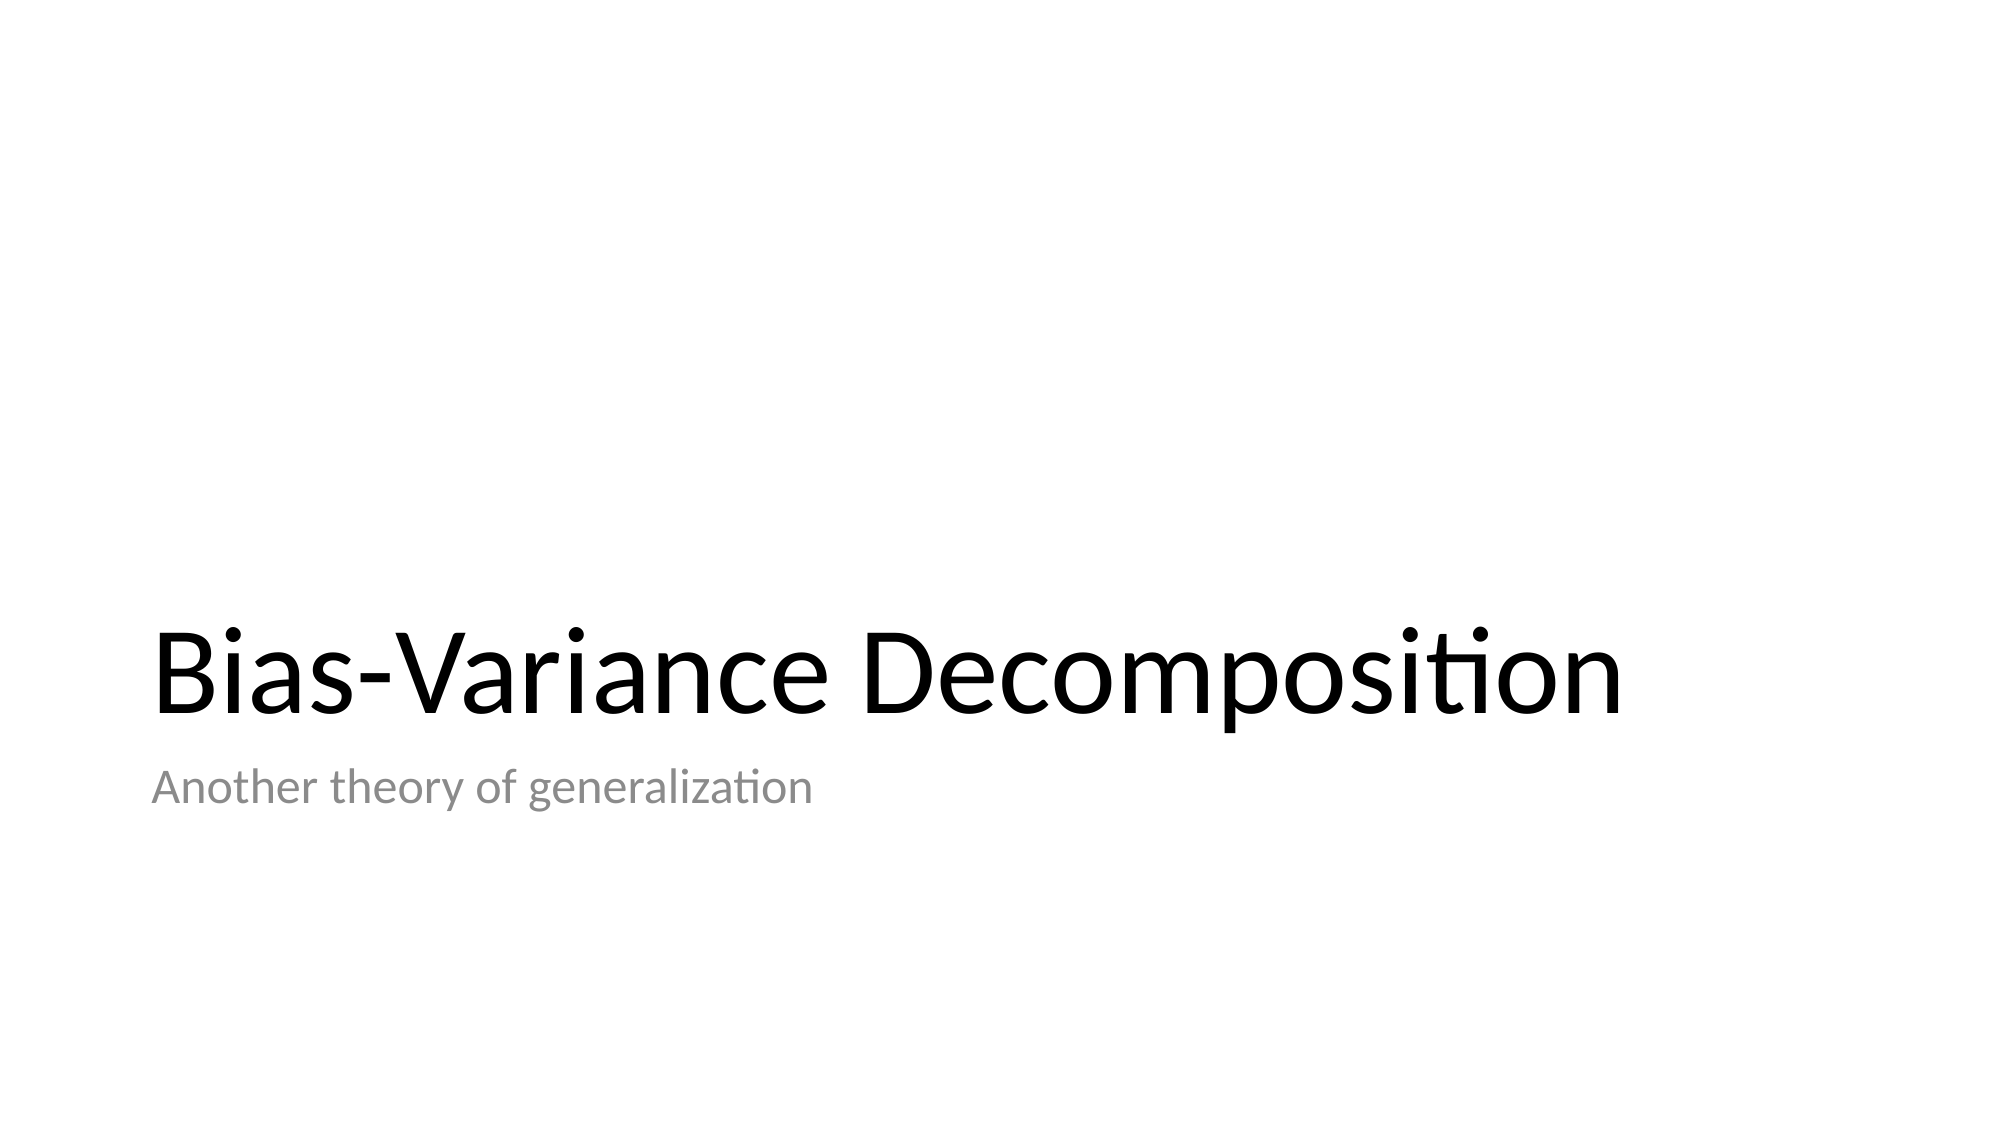

# Bias-Variance Decomposition
Another theory of generalization